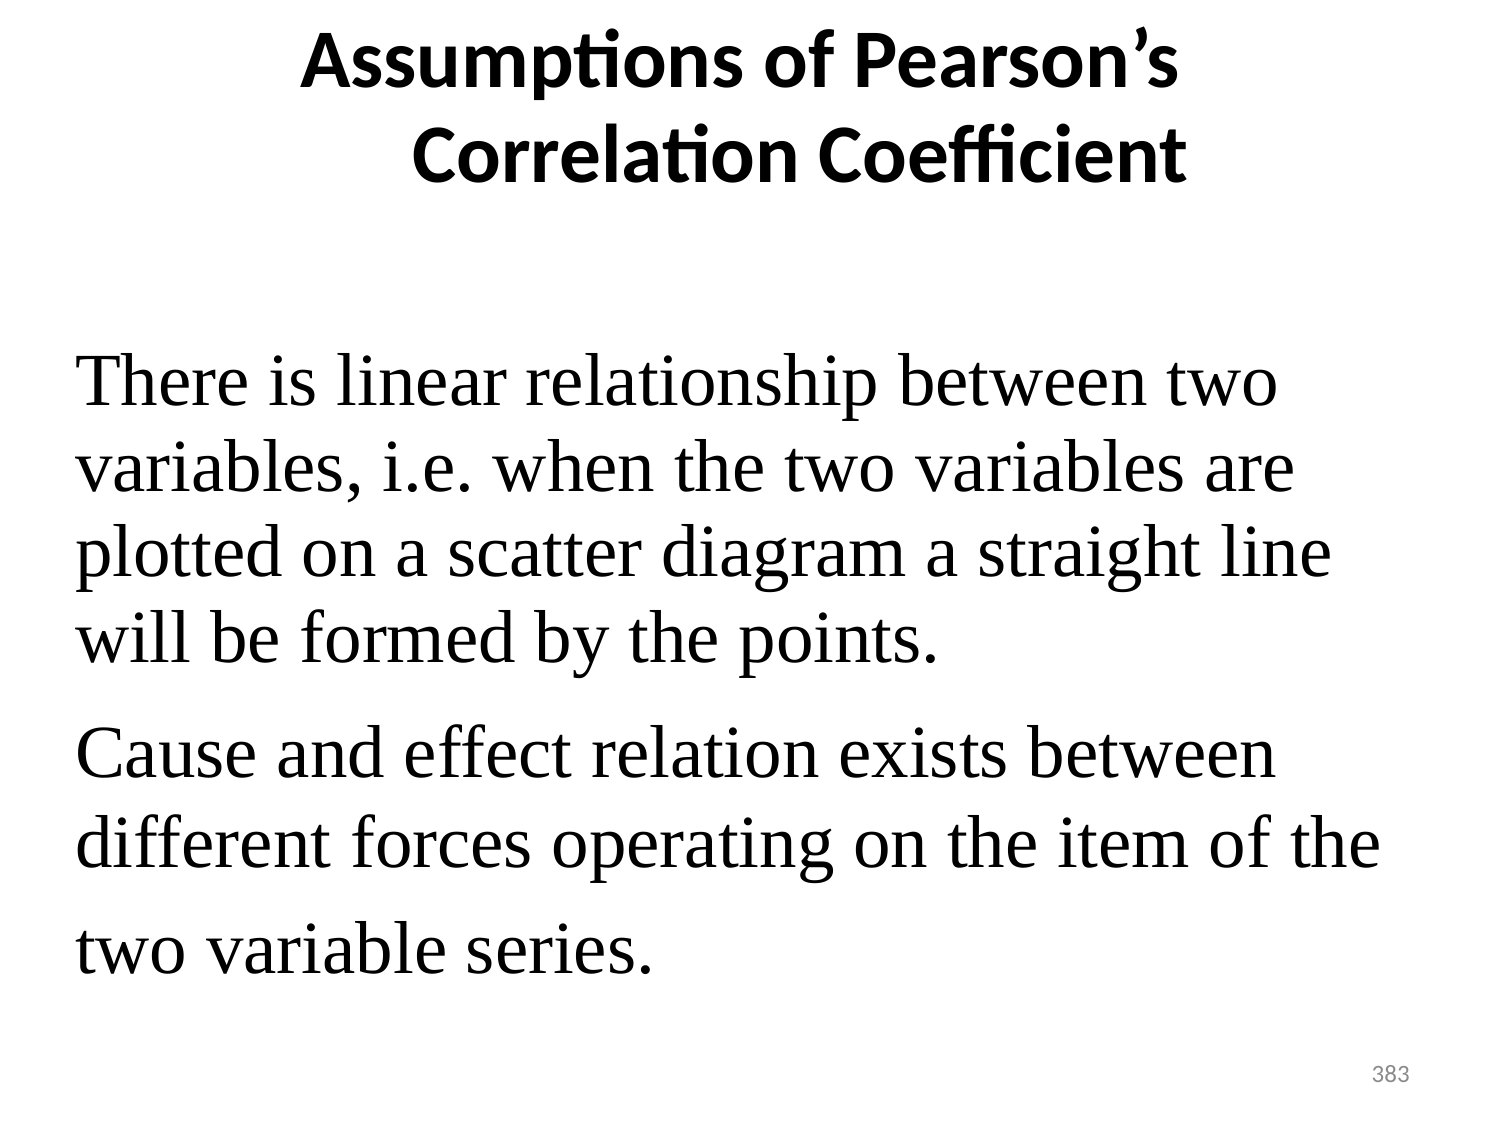

# Assumptions of Pearson’s             Correlation Coefficient
There is linear relationship between two variables, i.e. when the two variables are plotted on a scatter diagram a straight line will be formed by the points.
Cause and effect relation exists between different forces operating on the item of the two variable series.
383